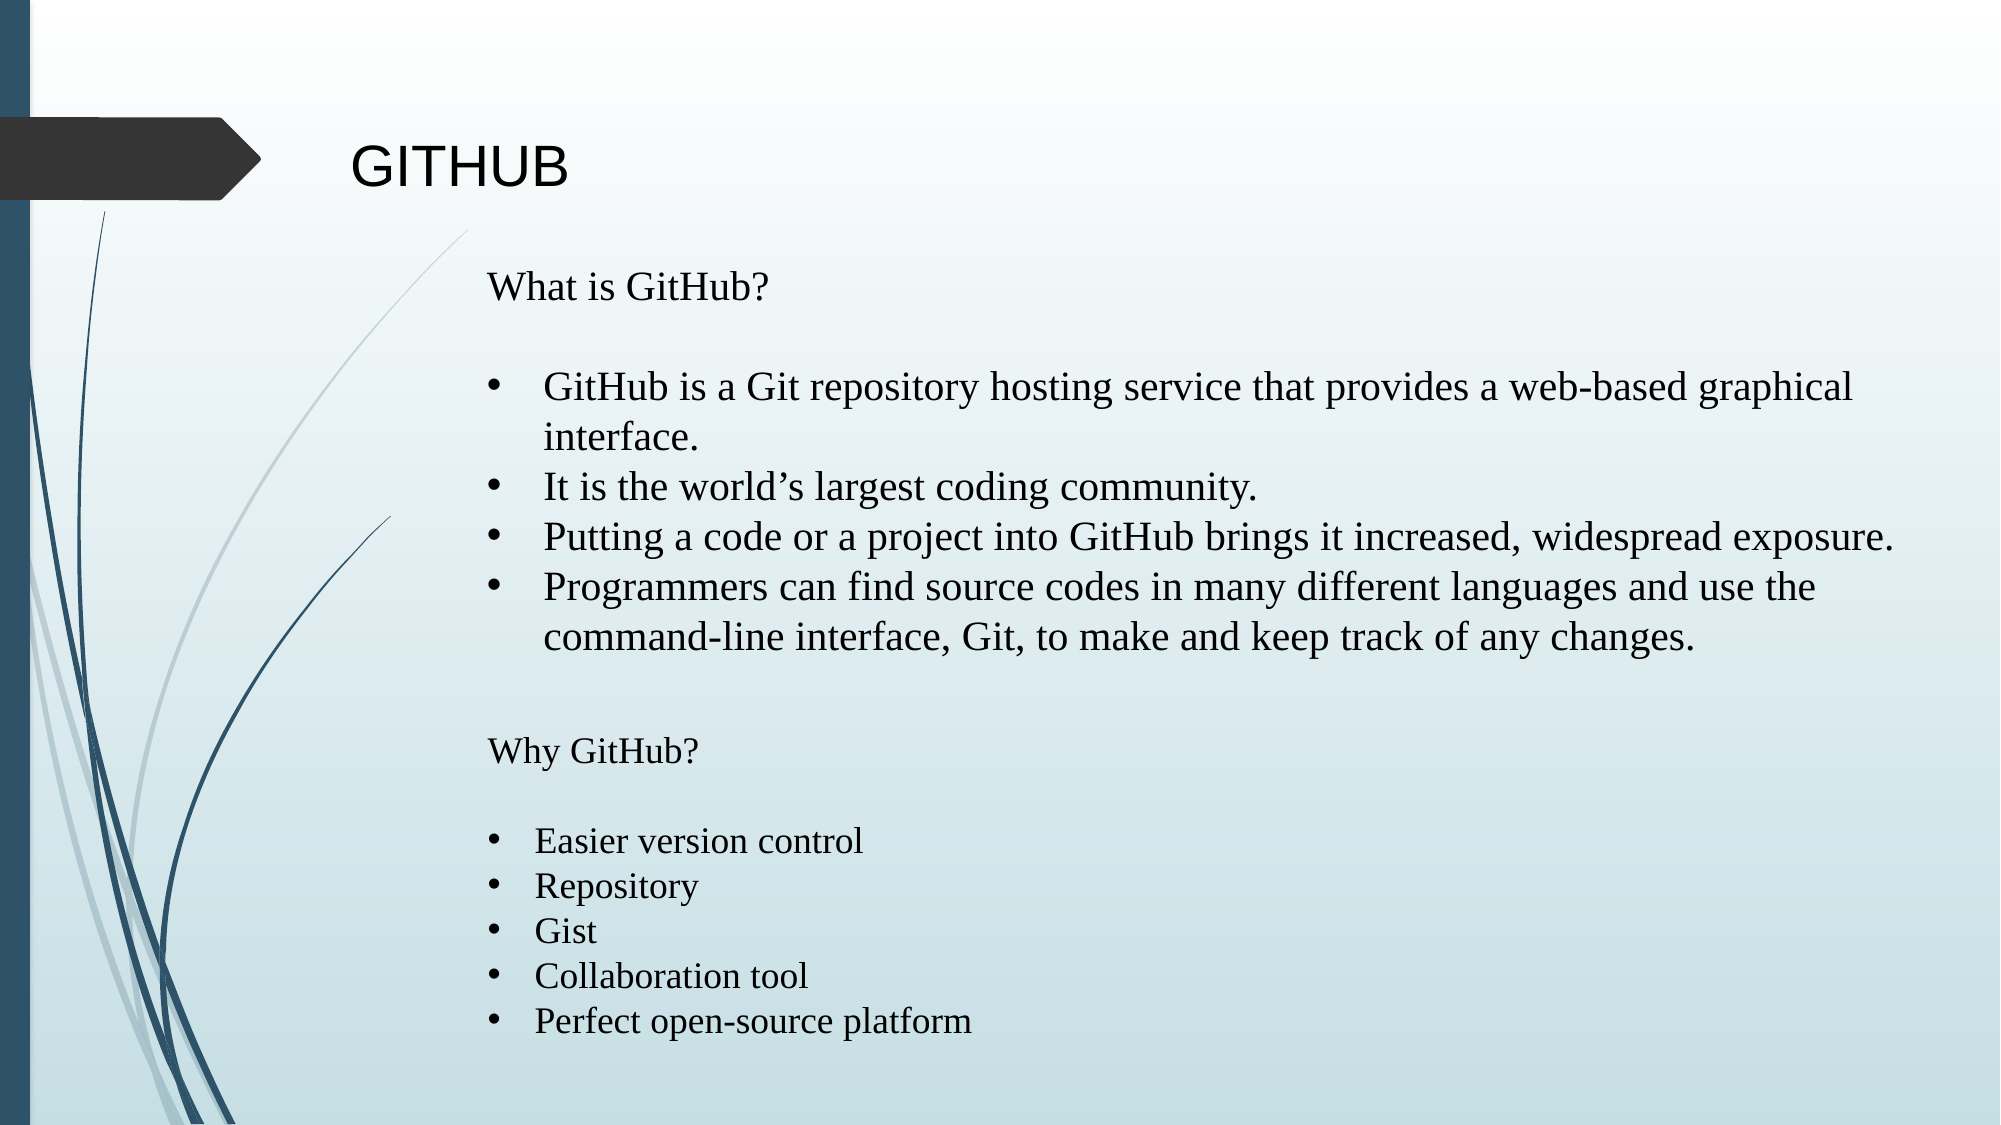

GITHUB
What is GitHub?

GitHub is a Git repository hosting service that provides a web-based graphical interface.
It is the world’s largest coding community.
Putting a code or a project into GitHub brings it increased, widespread exposure.
Programmers can find source codes in many different languages and use the command-line interface, Git, to make and keep track of any changes.

Why GitHub?

Easier version control
Repository
Gist
Collaboration tool
Perfect open-source platform